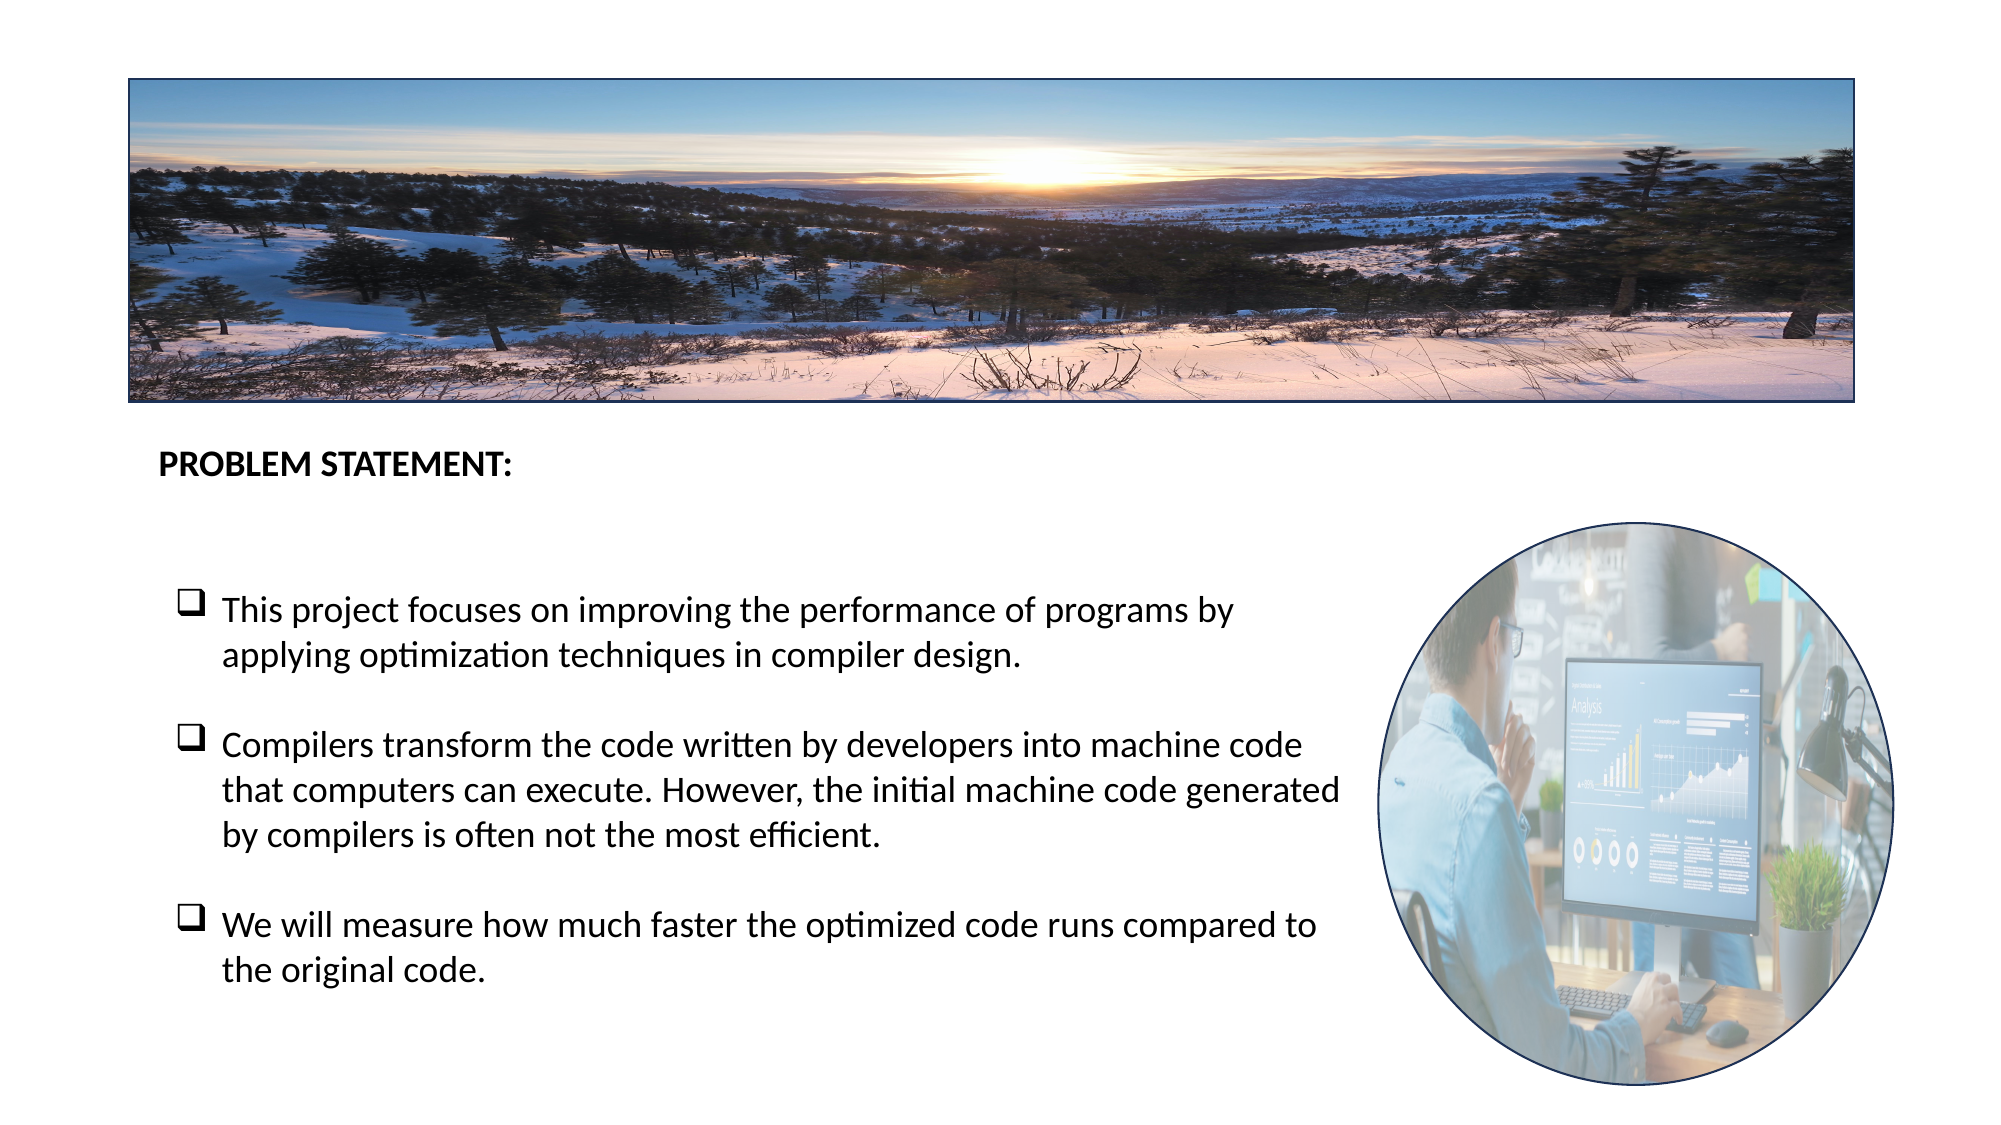

PROBLEM STATEMENT:

This project focuses on improving the performance of programs by applying optimization techniques in compiler design.

Compilers transform the code written by developers into machine code that computers can execute. However, the initial machine code generated by compilers is often not the most efficient.

We will measure how much faster the optimized code runs compared to the original code.